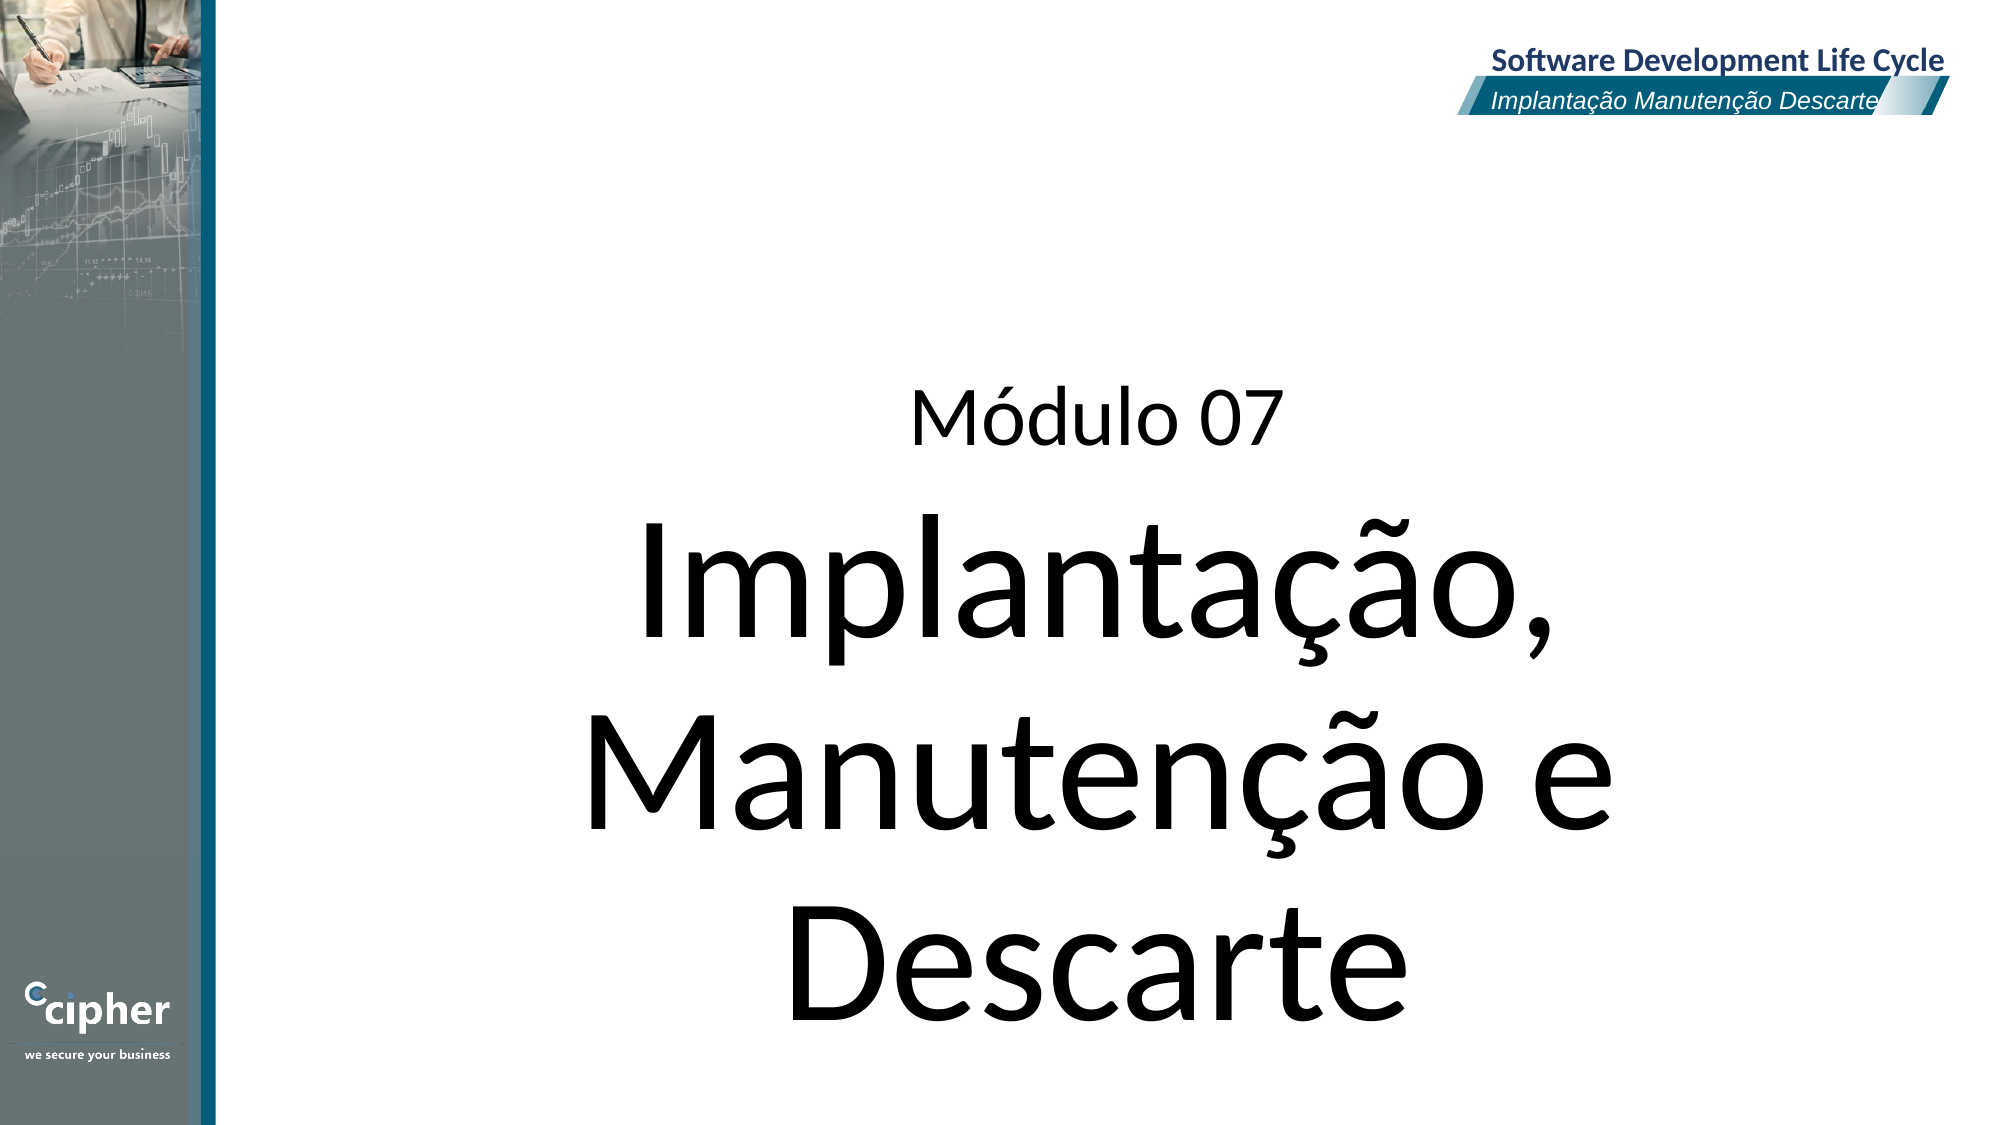

Software Development Life Cycle
Implantação Manutenção Descarte

Módulo 07
Implantação, Manutenção e Descarte